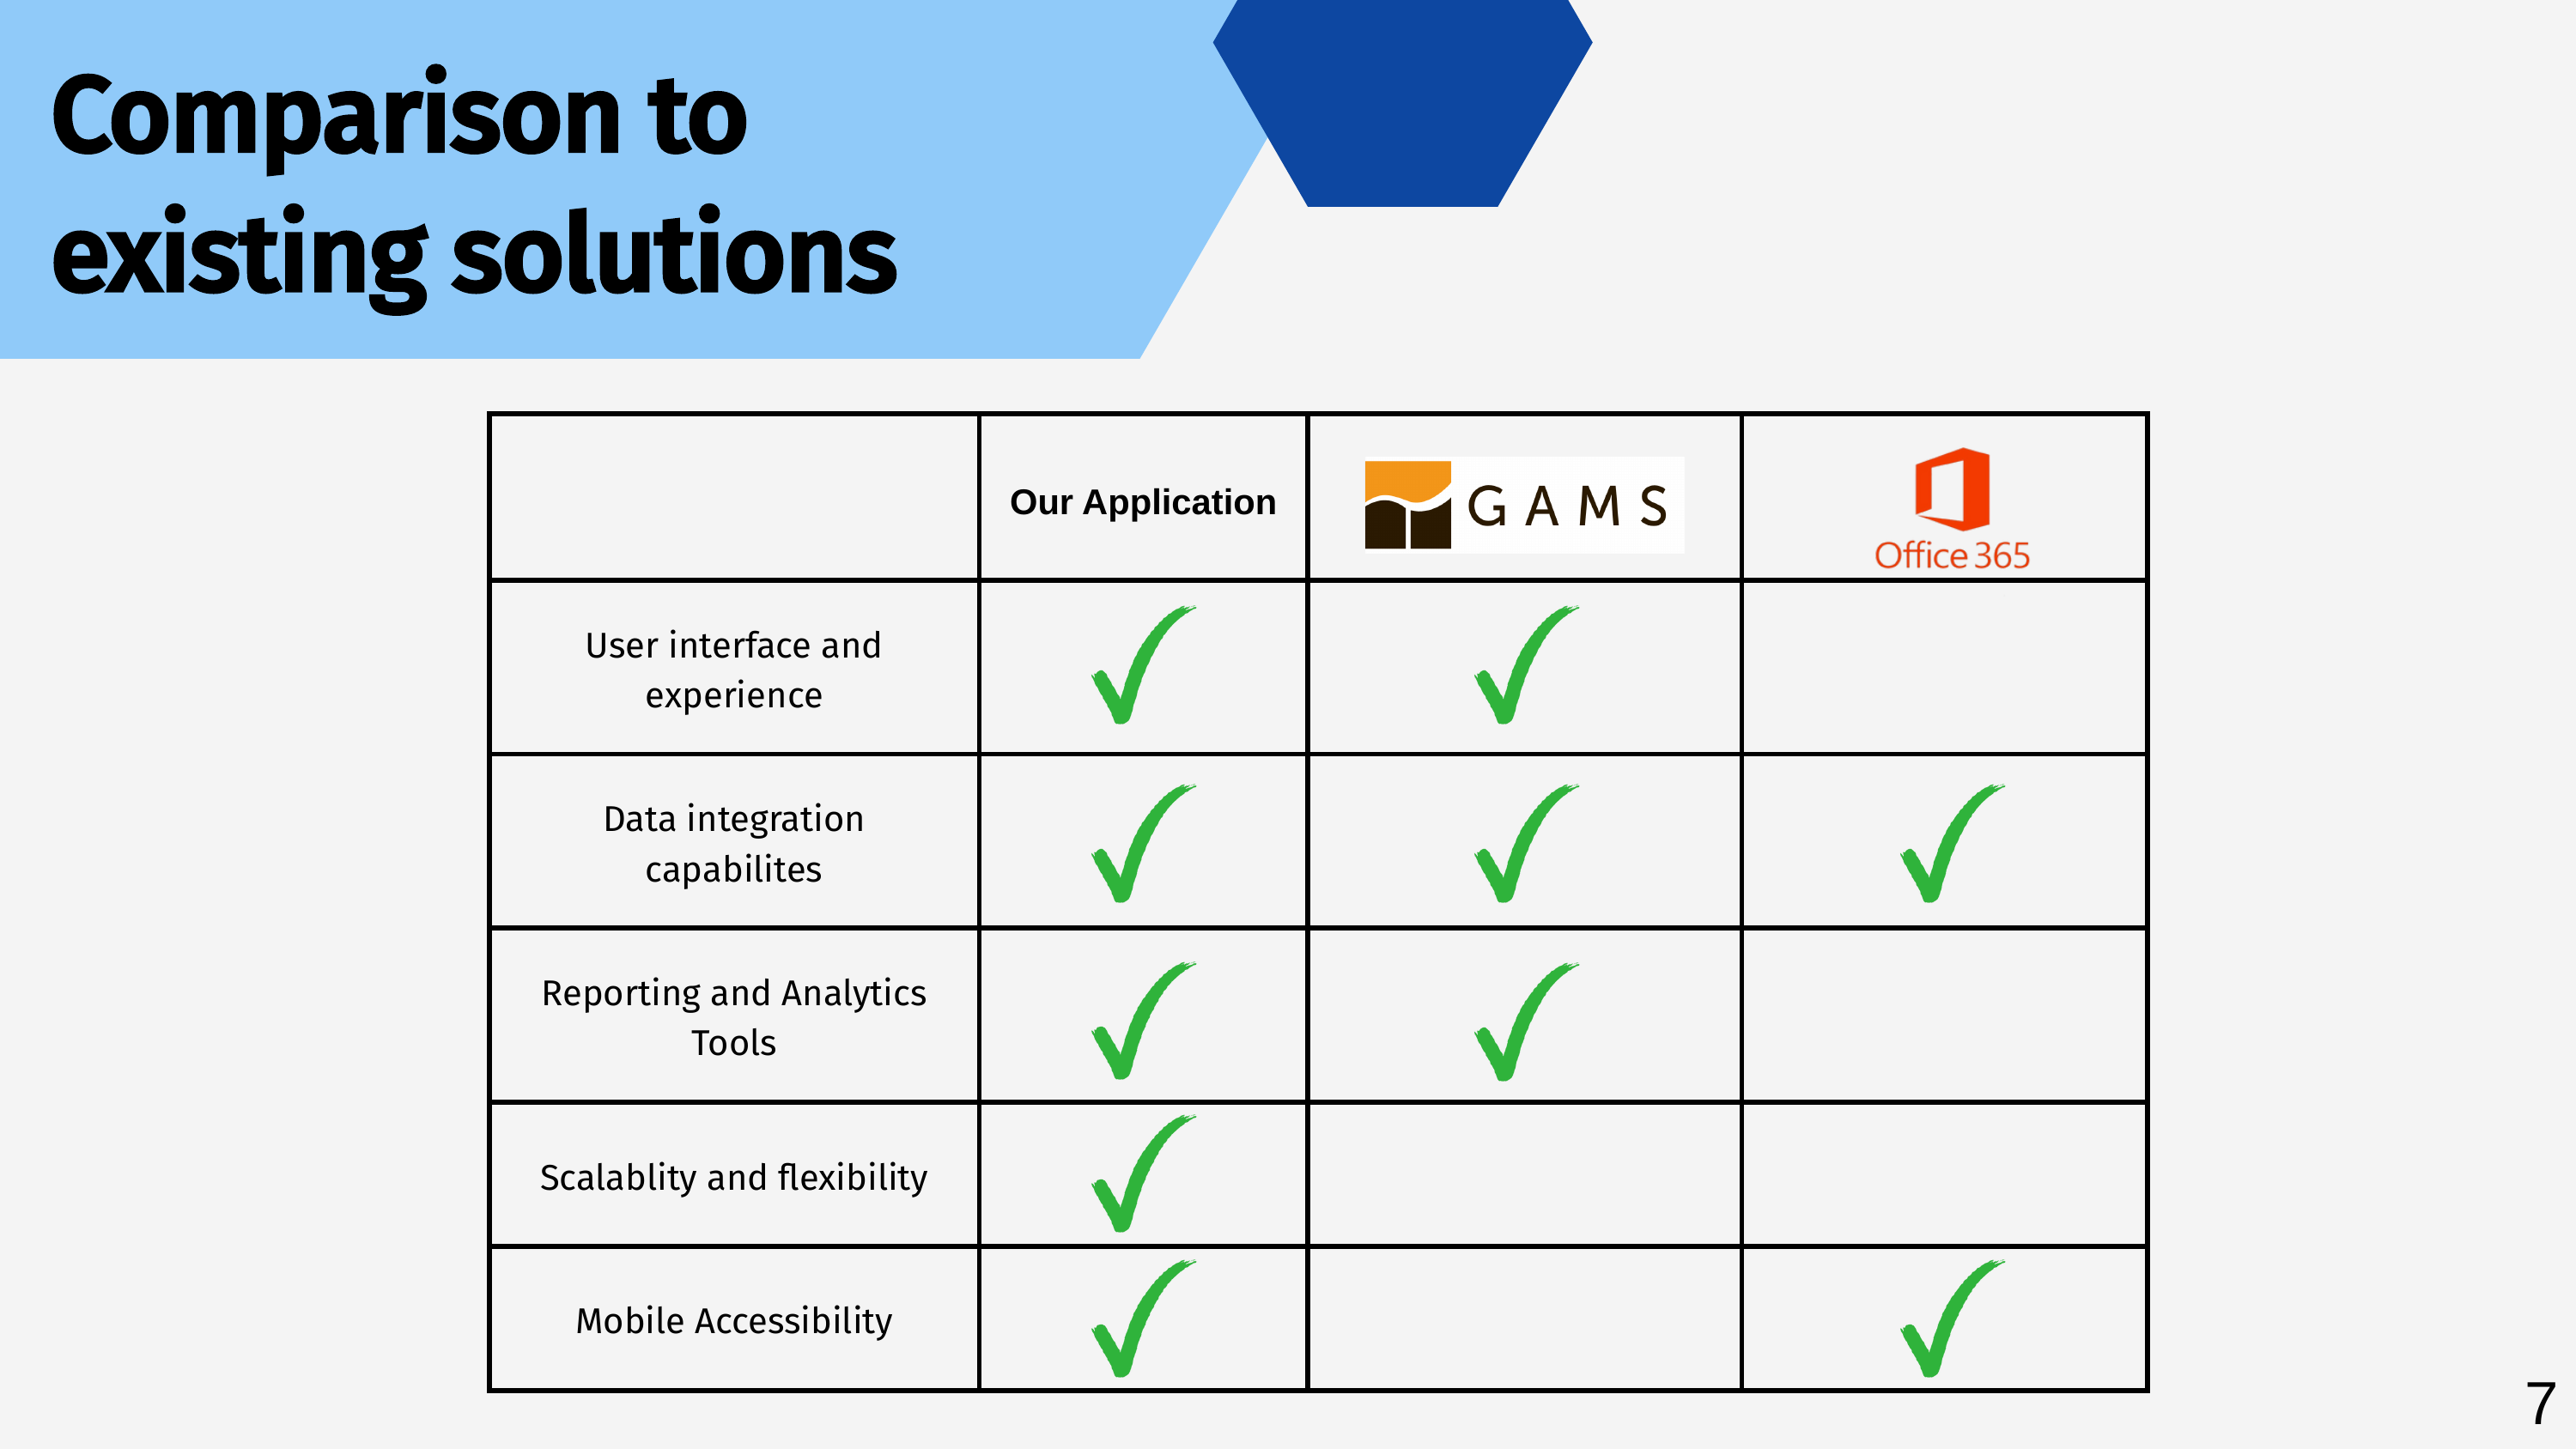

Comparison to existing solutions
|  | Our Application |  |  |
| --- | --- | --- | --- |
| User interface and experience |  |  |  |
| Data integration capabilites |  |  |  |
| Reporting and Analytics Tools |  |  |  |
| Scalablity and flexibility |  |  |  |
| Mobile Accessibility |  |  |  |

7